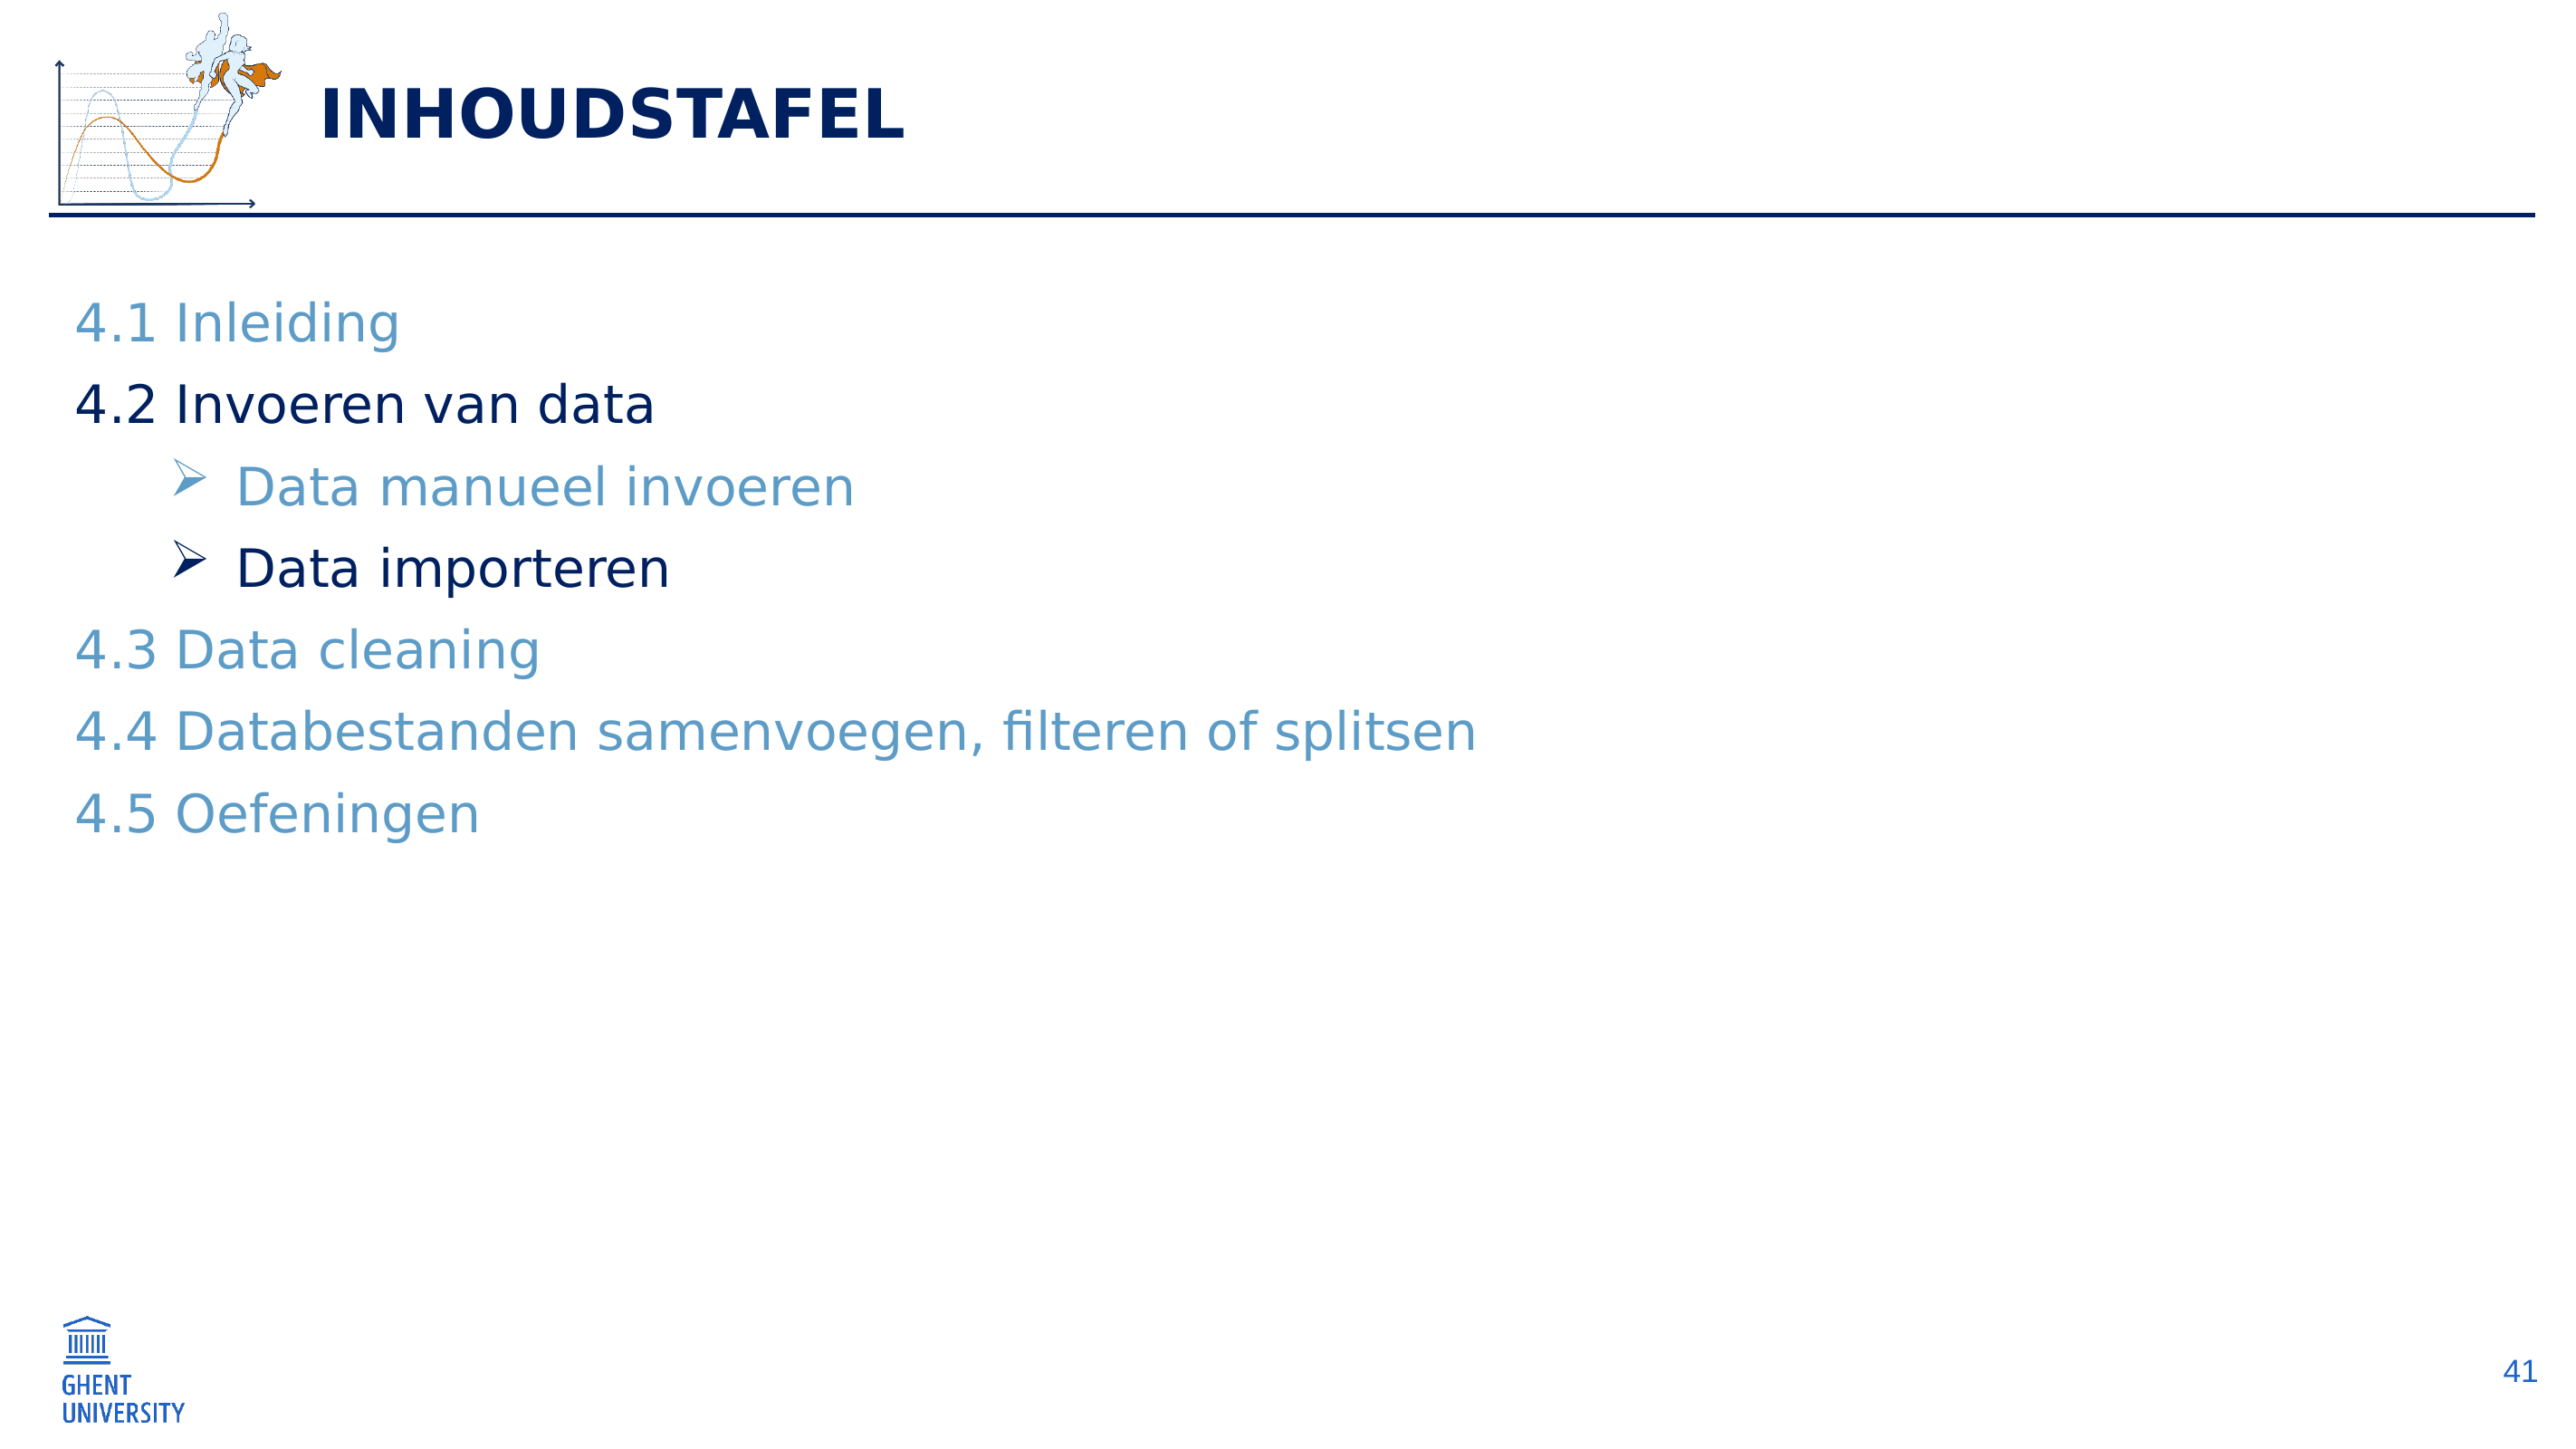

# Inhoudstafel
4.1 Inleiding
4.2 Invoeren van data
Data manueel invoeren
Data importeren
4.3 Data cleaning
4.4 Databestanden samenvoegen, filteren of splitsen
4.5 Oefeningen
41